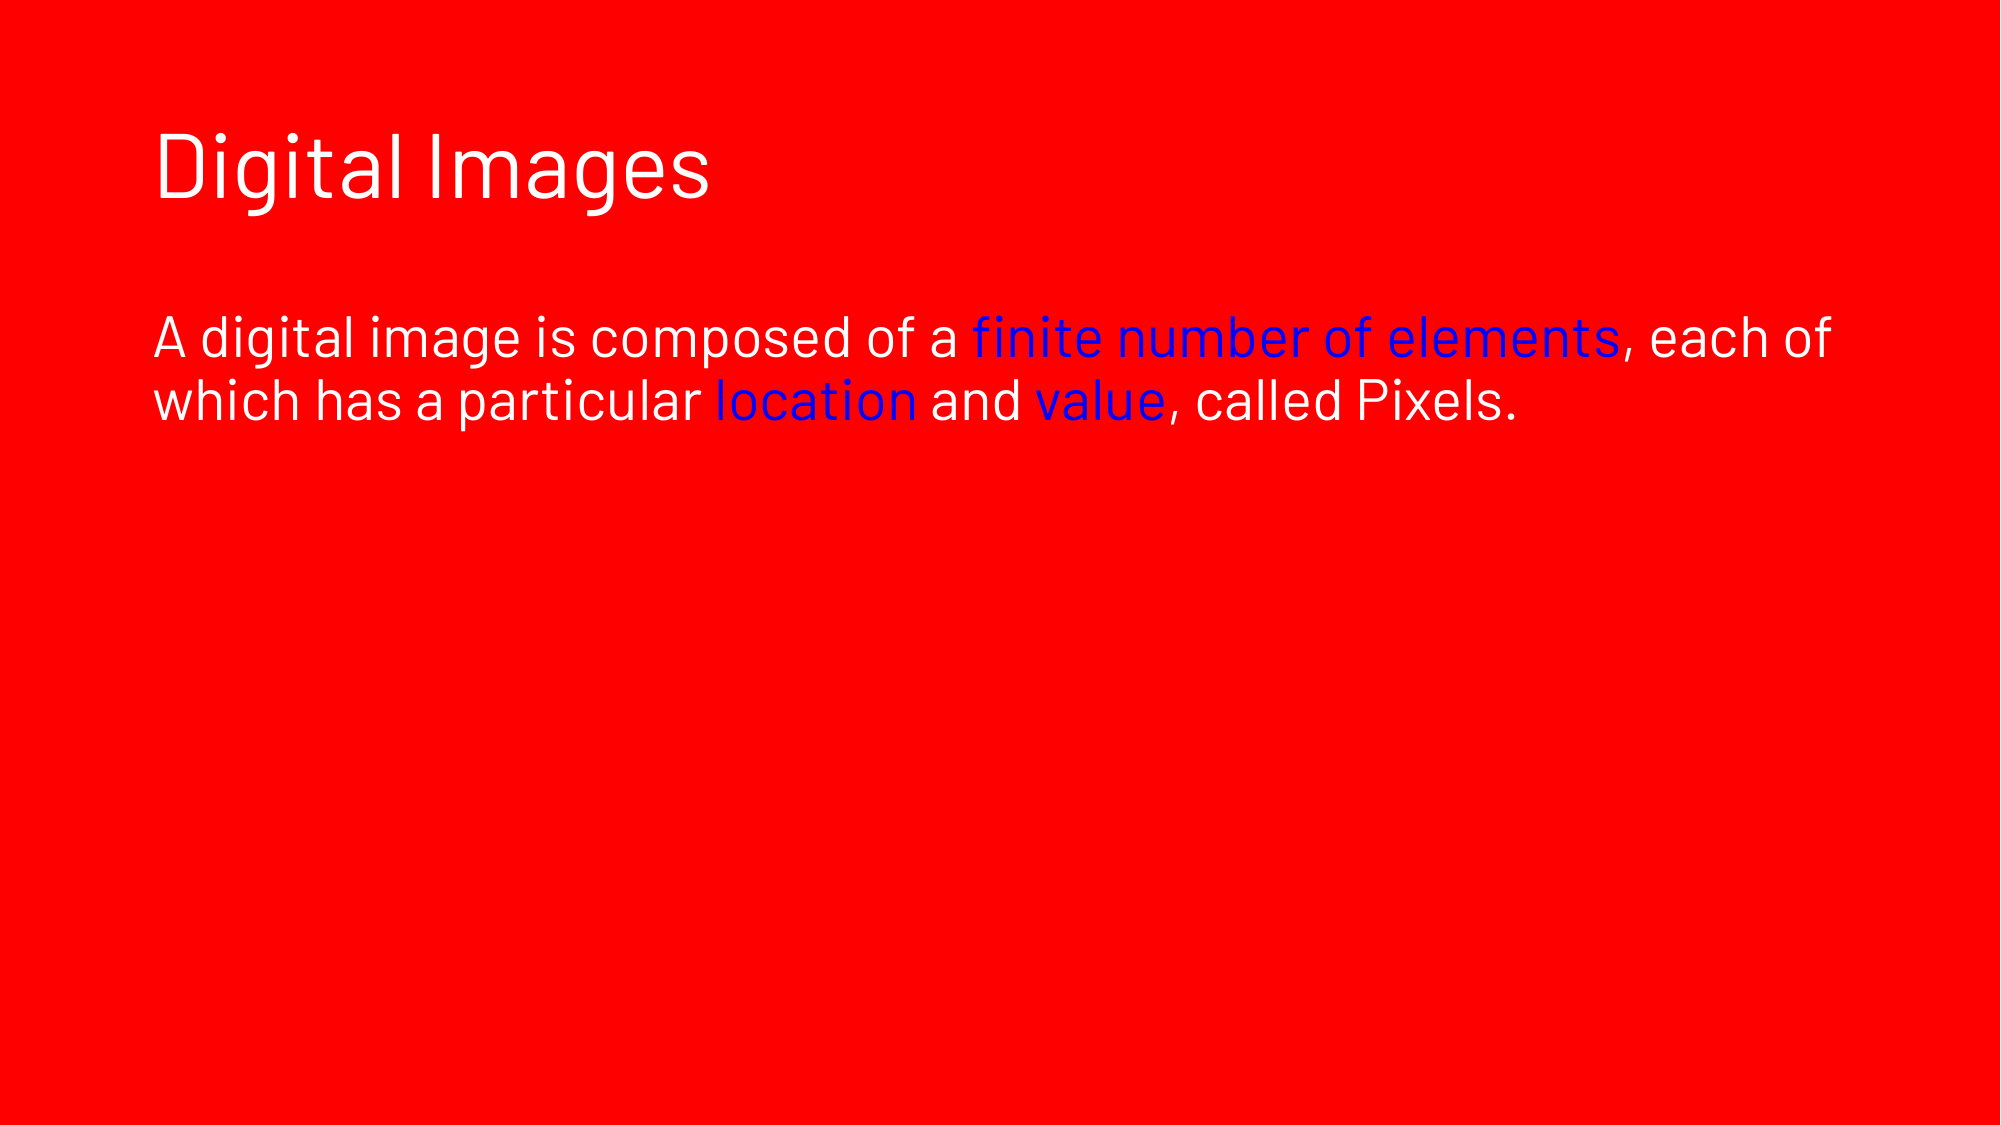

# Digital Images
A digital image is composed of a finite number of elements, each of which has a particular location and value, called Pixels.